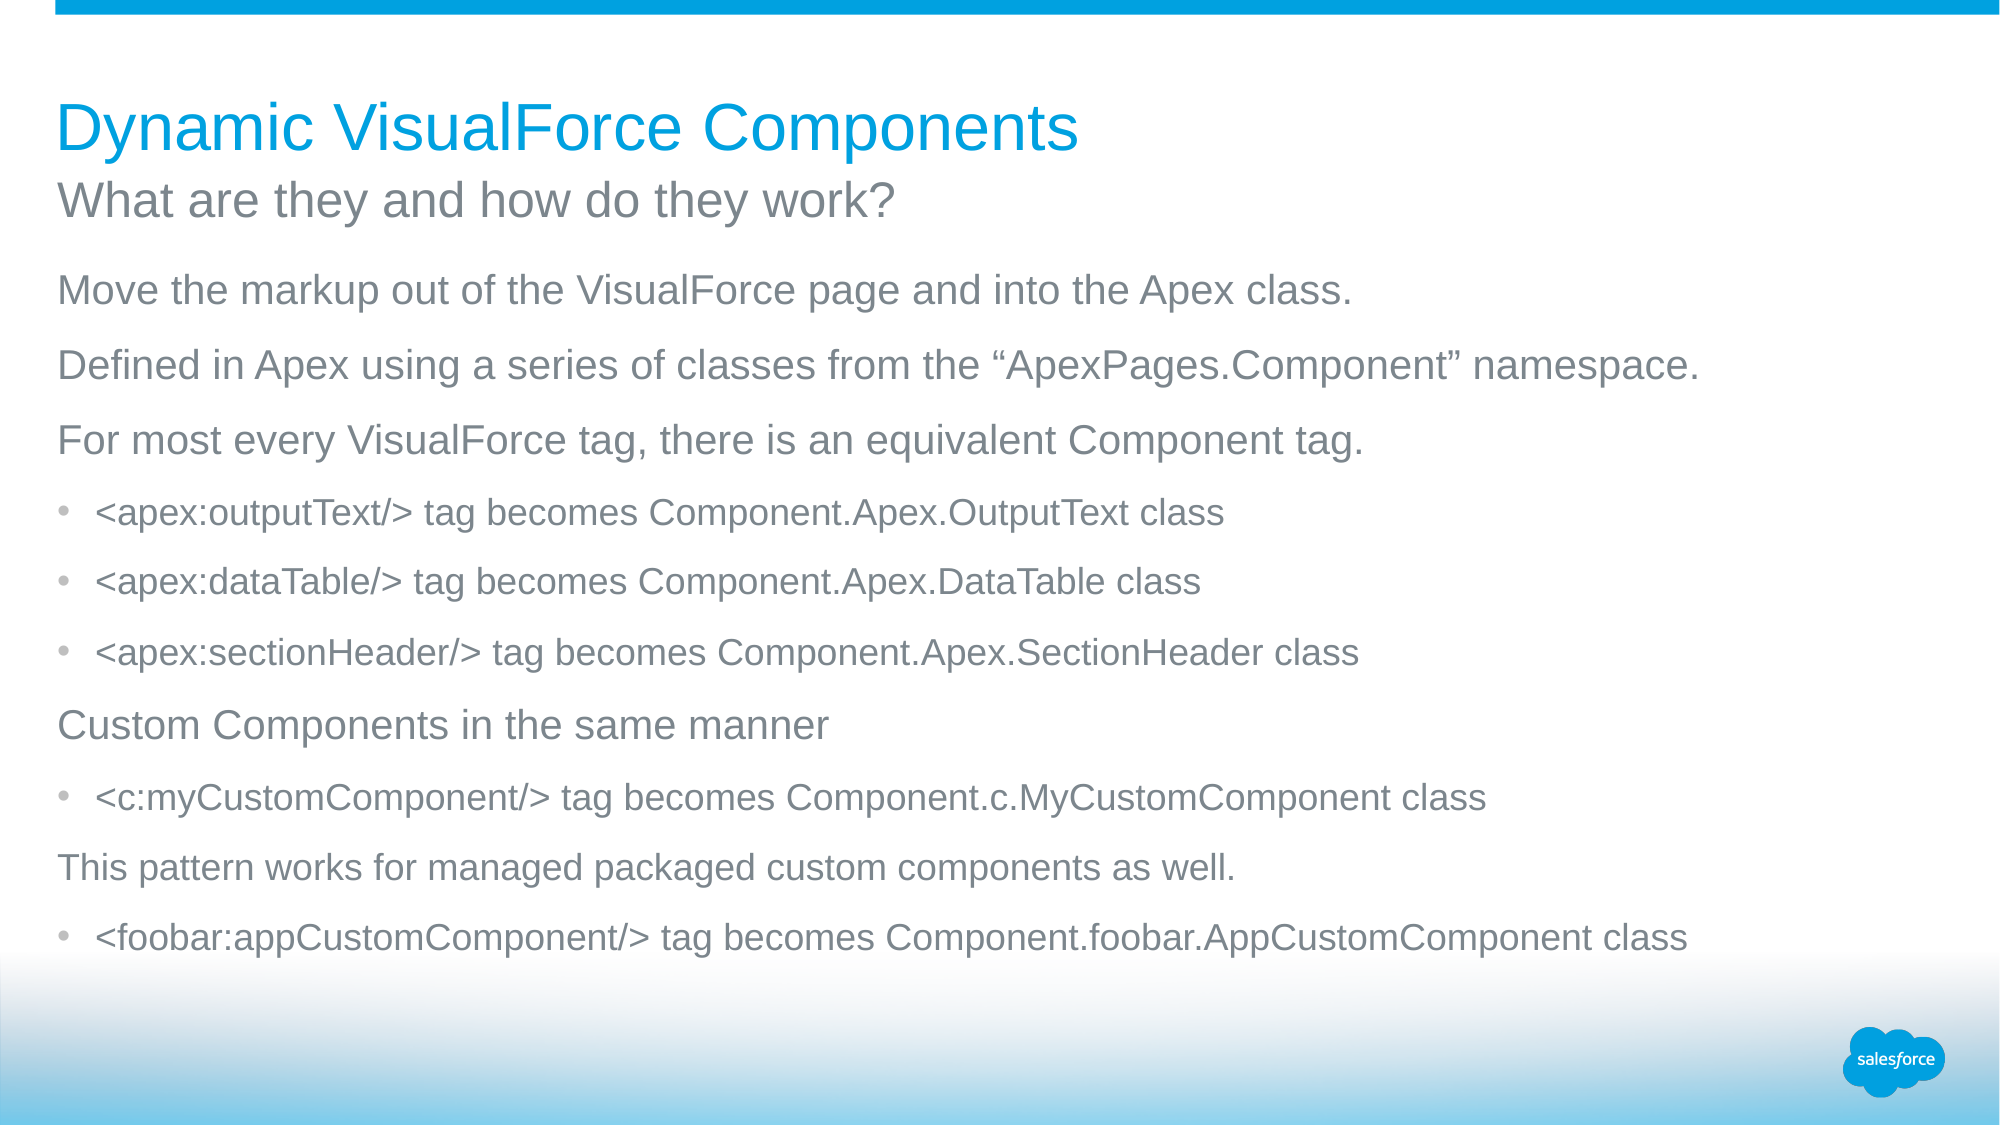

# Dynamic VisualForce Components
What are they and how do they work?
Move the markup out of the VisualForce page and into the Apex class.
Defined in Apex using a series of classes from the “ApexPages.Component” namespace.
For most every VisualForce tag, there is an equivalent Component tag.
<apex:outputText/> tag becomes Component.Apex.OutputText class
<apex:dataTable/> tag becomes Component.Apex.DataTable class
<apex:sectionHeader/> tag becomes Component.Apex.SectionHeader class
Custom Components in the same manner
<c:myCustomComponent/> tag becomes Component.c.MyCustomComponent class
This pattern works for managed packaged custom components as well.
<foobar:appCustomComponent/> tag becomes Component.foobar.AppCustomComponent class